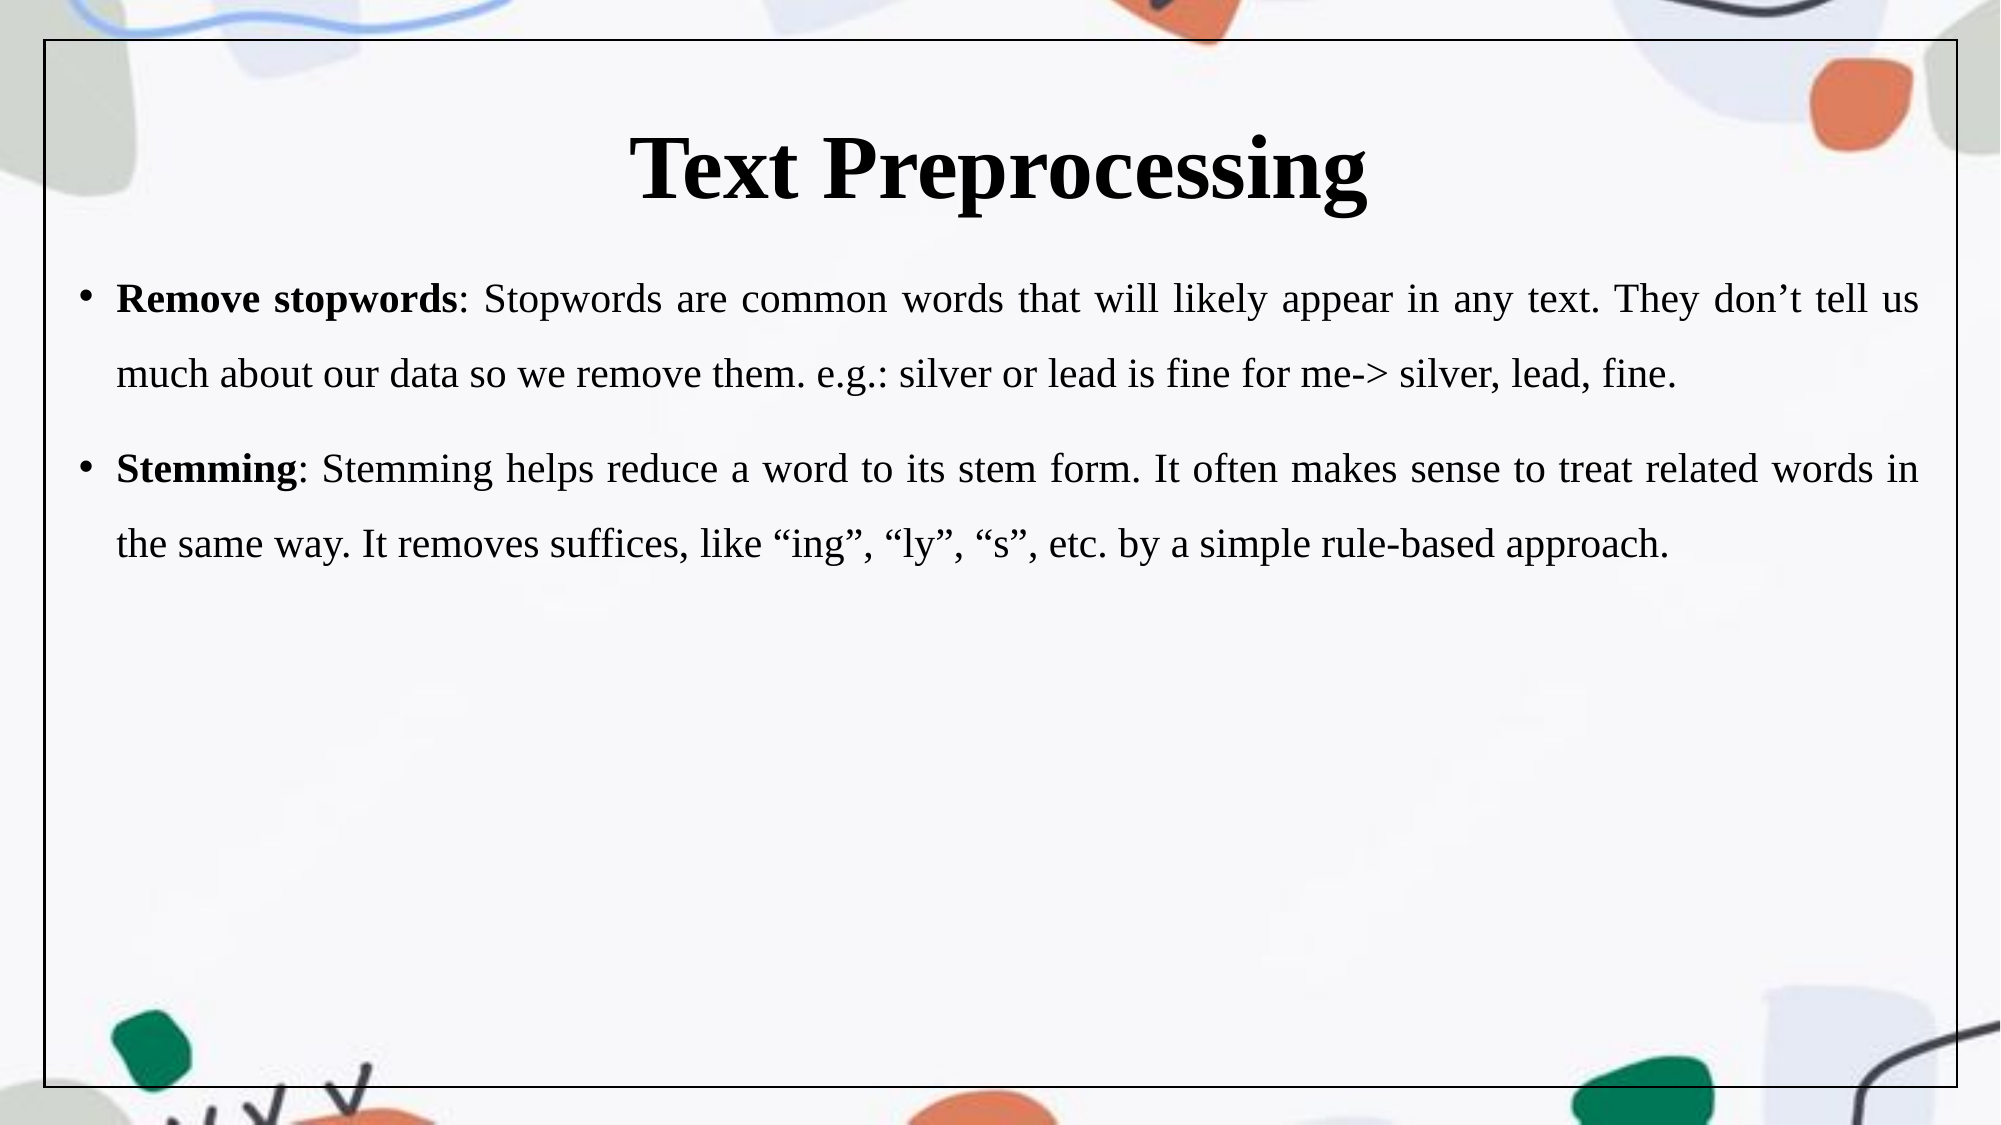

# Text Preprocessing
Remove stopwords: Stopwords are common words that will likely appear in any text. They don’t tell us much about our data so we remove them. e.g.: silver or lead is fine for me-> silver, lead, fine.
Stemming: Stemming helps reduce a word to its stem form. It often makes sense to treat related words in the same way. It removes suffices, like “ing”, “ly”, “s”, etc. by a simple rule-based approach.